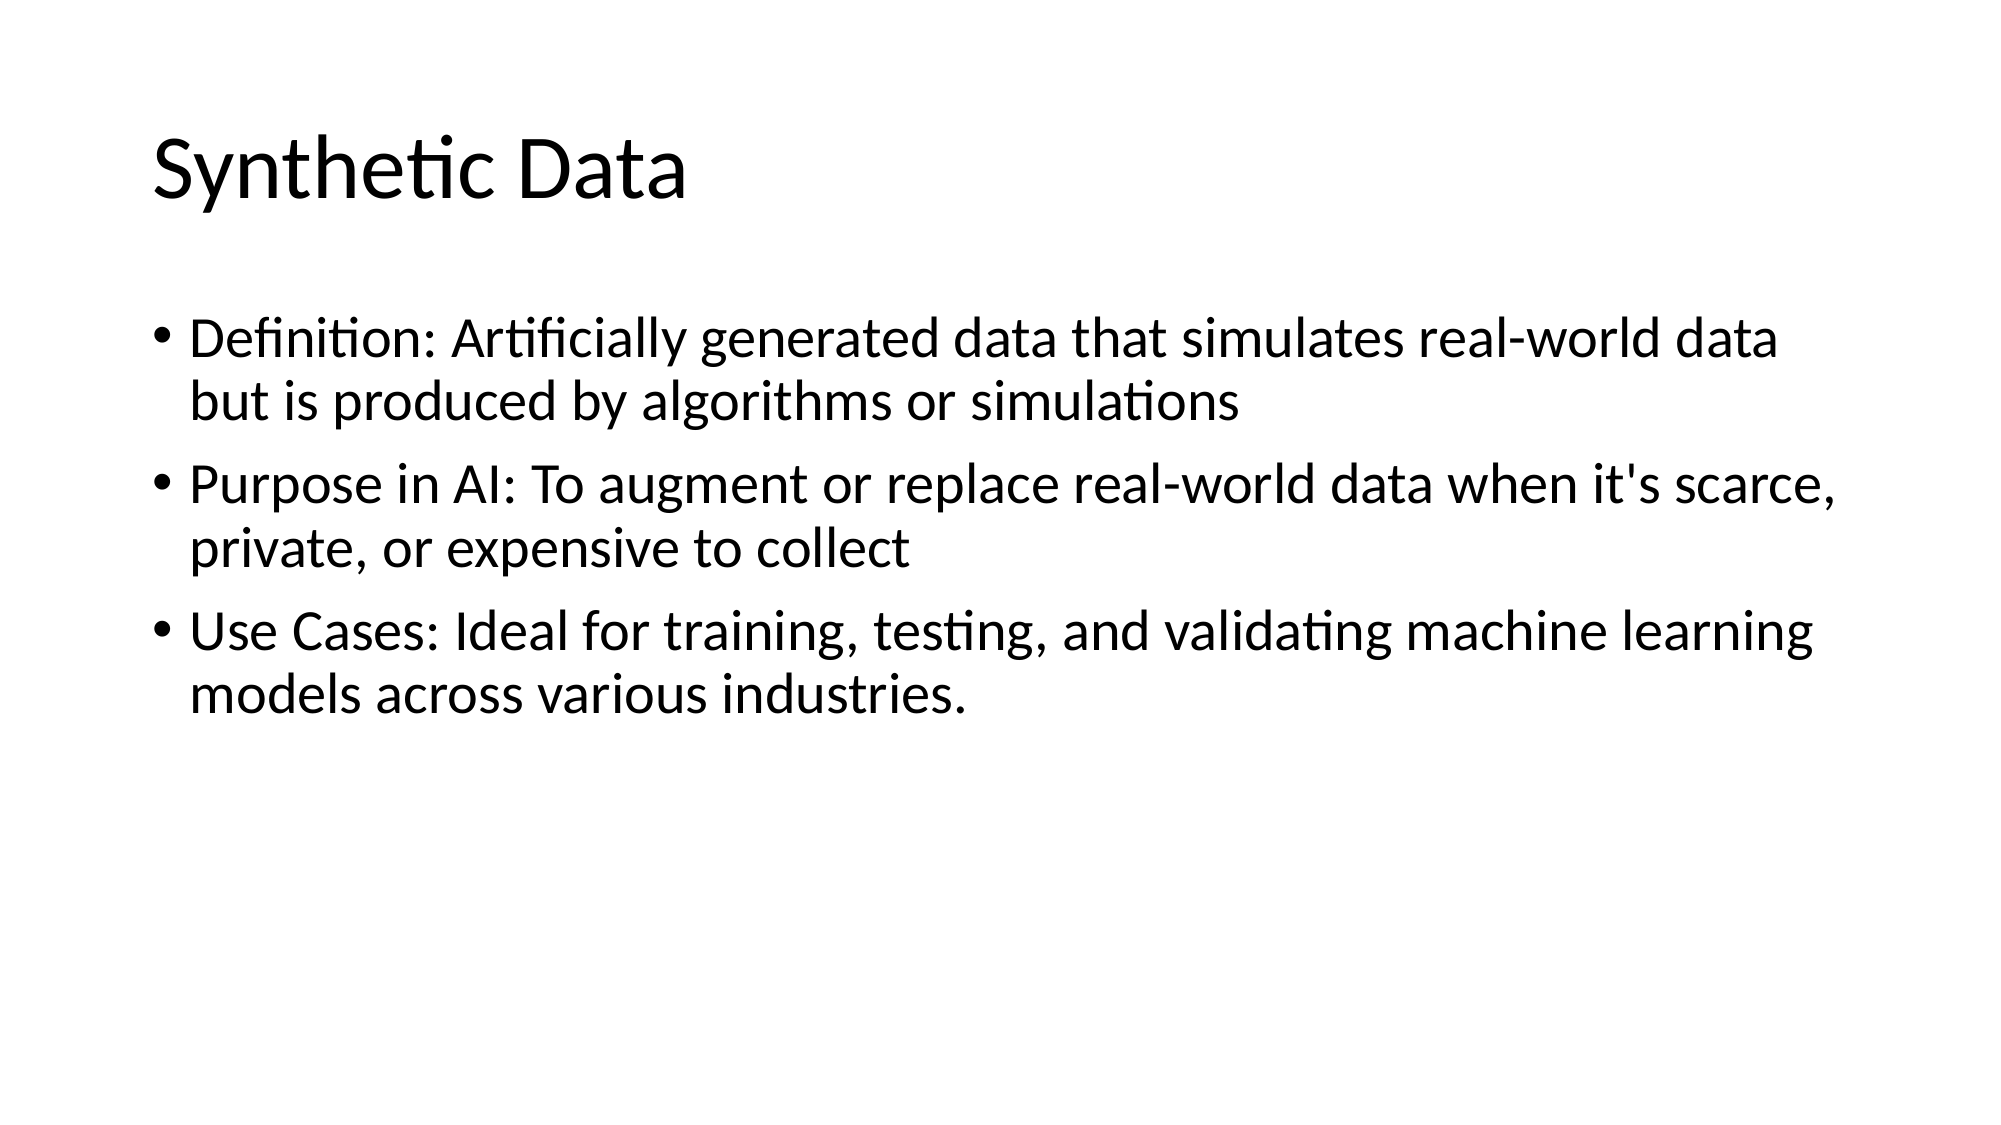

# Synthetic Data
Definition: Artificially generated data that simulates real-world data but is produced by algorithms or simulations
Purpose in AI: To augment or replace real-world data when it's scarce, private, or expensive to collect
Use Cases: Ideal for training, testing, and validating machine learning models across various industries.